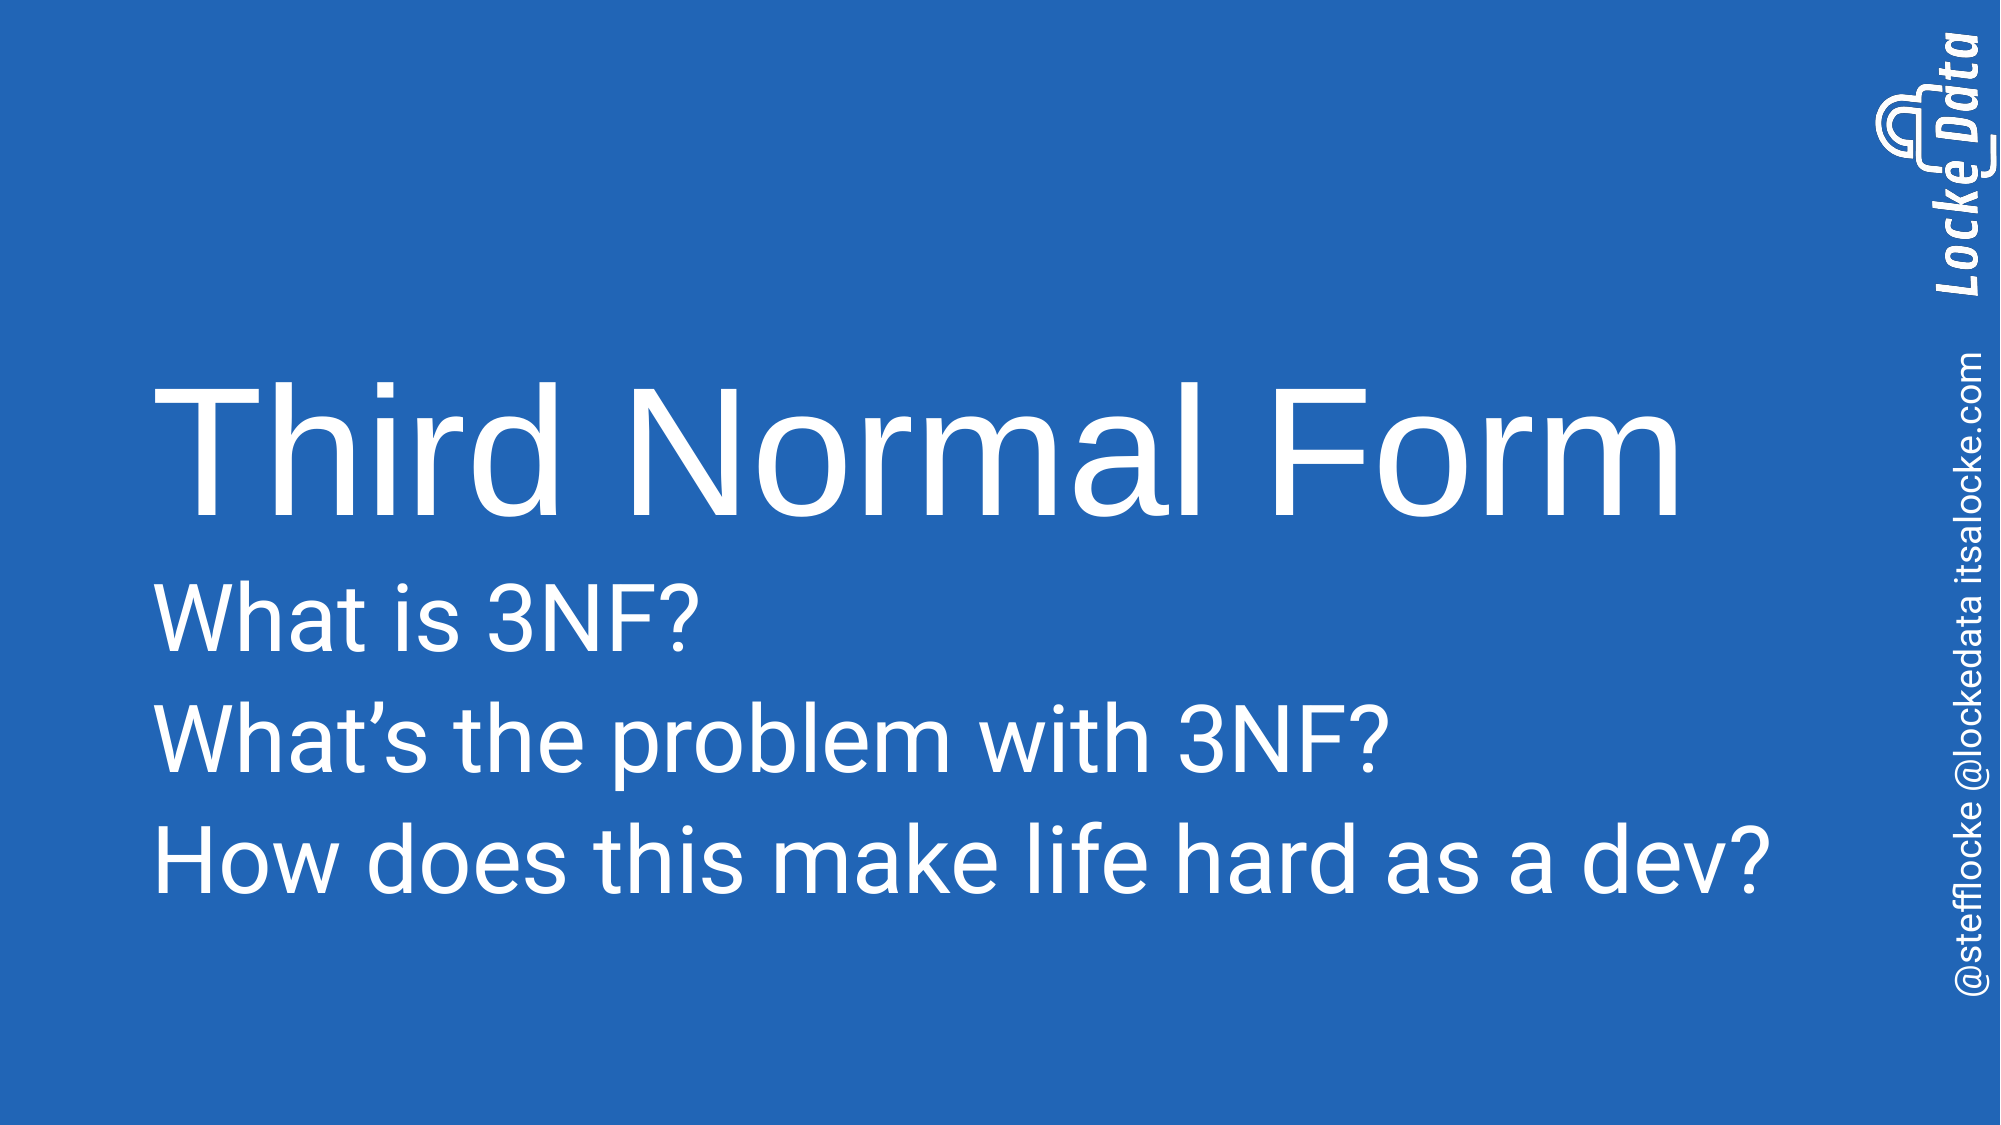

# Third Normal Form
What is 3NF?
What’s the problem with 3NF?
How does this make life hard as a dev?